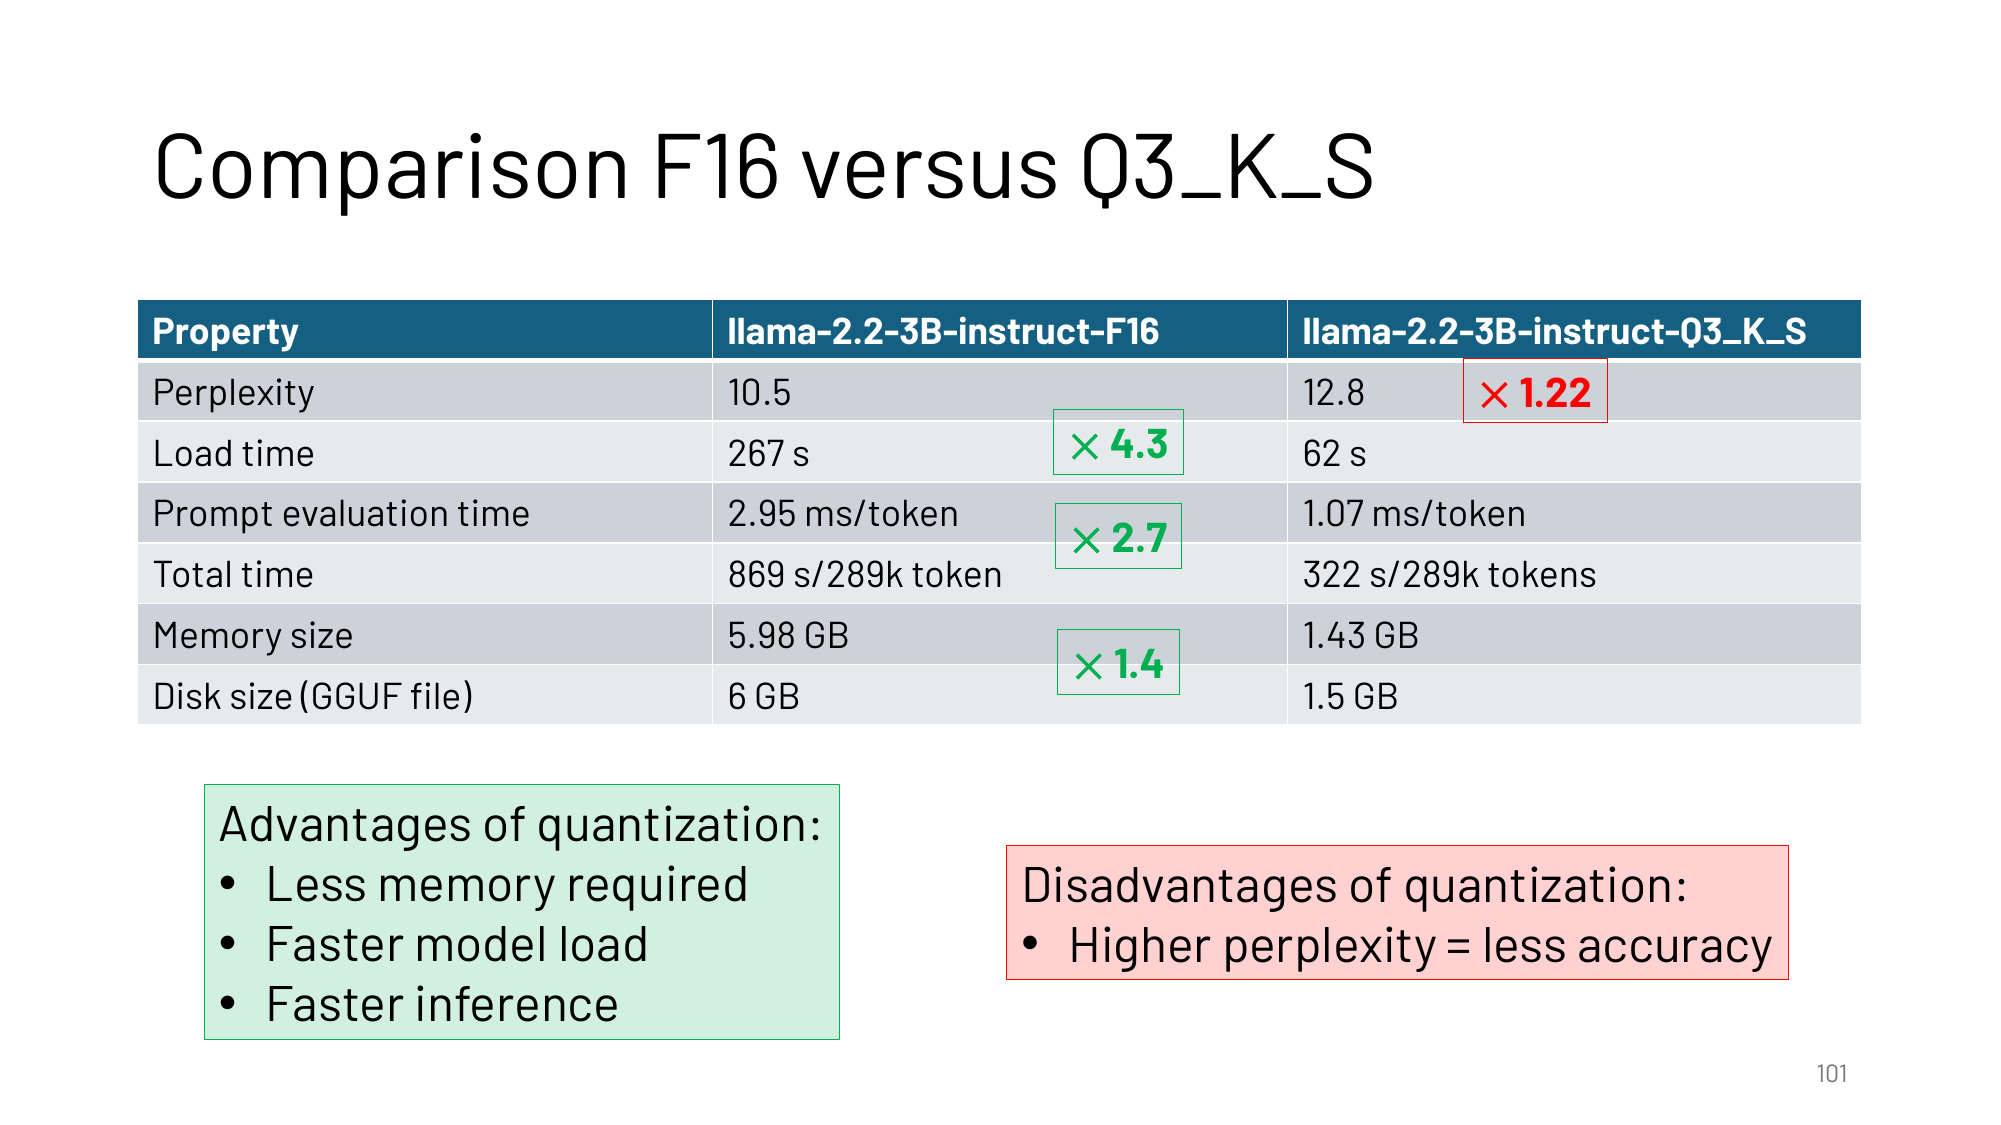

# Comparison F16 versus Q3_K_S
| Property | llama-2.2-3B-instruct-F16 | llama-2.2-3B-instruct-Q3\_K\_S |
| --- | --- | --- |
| Perplexity | 10.5 | 12.8 |
| Load time | 267 s | 62 s |
| Prompt evaluation time | 2.95 ms/token | 1.07 ms/token |
| Total time | 869 s/289k token | 322 s/289k tokens |
| Memory size | 5.98 GB | 1.43 GB |
| Disk size (GGUF file) | 6 GB | 1.5 GB |
× 1.22
× 4.3
× 2.7
× 1.4
Advantages of quantization:
Less memory required
Faster model load
Faster inference
Disadvantages of quantization:
Higher perplexity = less accuracy
101